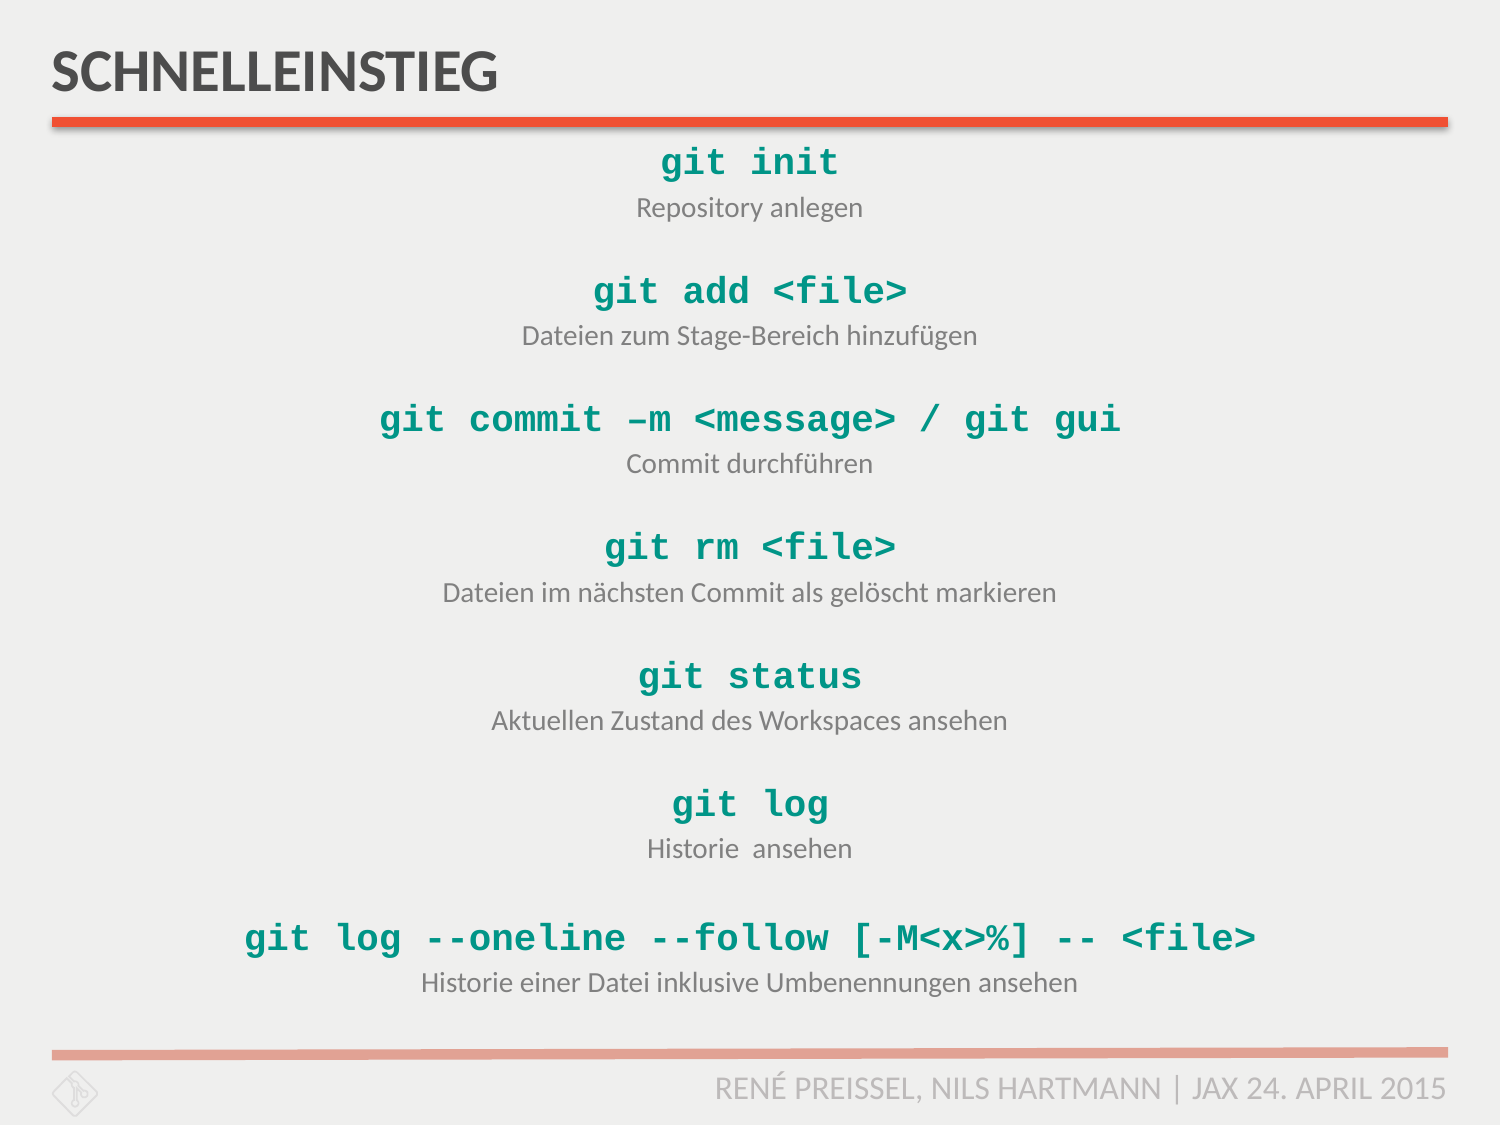

# SCHNELLEINSTIEG
git init
Repository anlegen

git add <file>
Dateien zum Stage-Bereich hinzufügen

git commit –m <message> / git gui
Commit durchführen

git rm <file>
Dateien im nächsten Commit als gelöscht markieren

git status
Aktuellen Zustand des Workspaces ansehen

git log
Historie  ansehen

git log --oneline --follow [-M<x>%] -- <file>
Historie einer Datei inklusive Umbenennungen ansehen